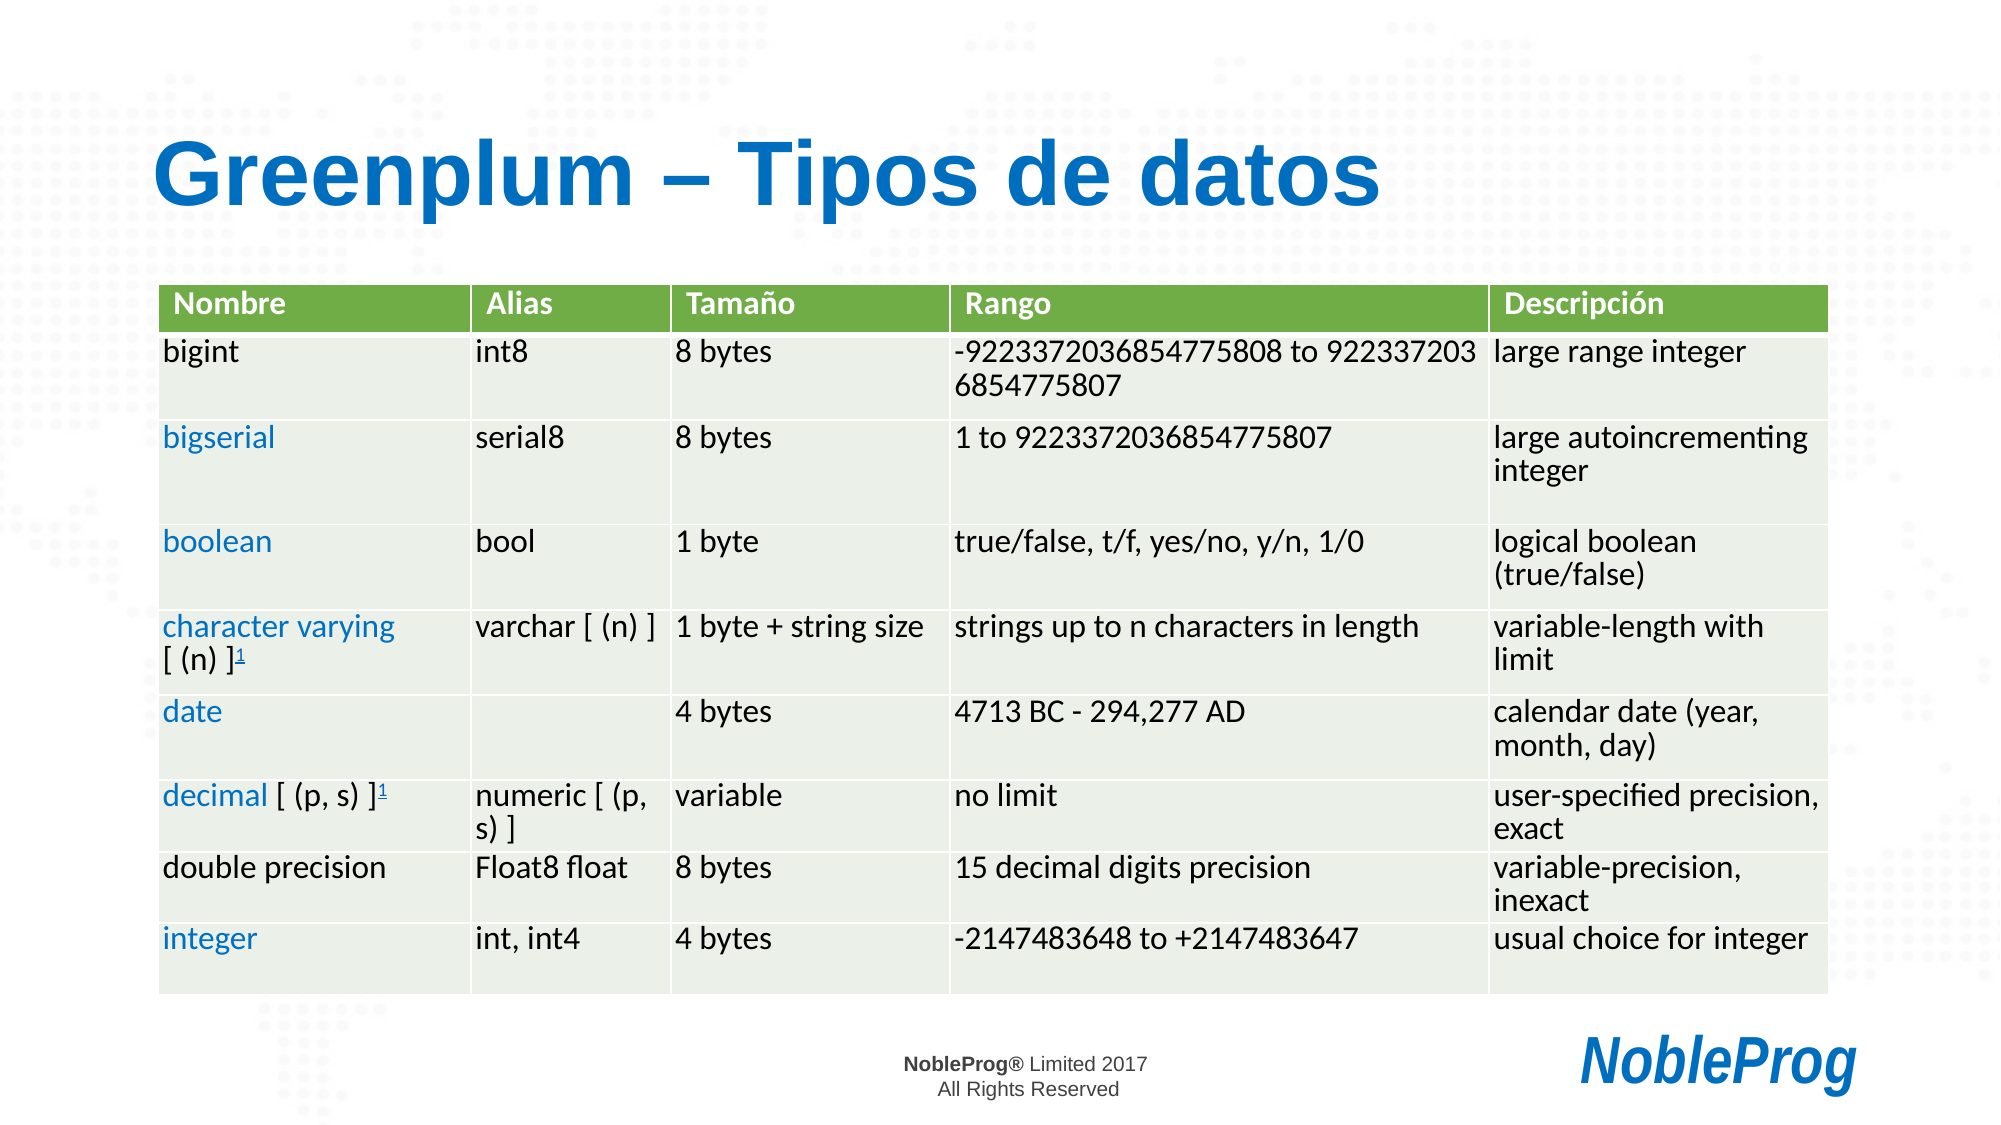

# Greenplum – Tipos de datos
| Nombre | Alias | Tamaño | Rango | Descripción |
| --- | --- | --- | --- | --- |
| bigint | int8 | 8 bytes | -922337203​6854775808 to 922337203​6854775807 | large range integer |
| bigserial | serial8 | 8 bytes | 1 to 922337203​6854775807 | large autoincrementing integer |
| boolean | bool | 1 byte | true/false, t/f, yes/no, y/n, 1/0 | logical boolean (true/false) |
| character varying [ (n) ]1 | varchar [ (n) ] | 1 byte + string size | strings up to n characters in length | variable-length with limit |
| date |  | 4 bytes | 4713 BC - 294,277 AD | calendar date (year, month, day) |
| decimal [ (p, s) ]1 | numeric [ (p, s) ] | variable | no limit | user-specified precision, exact |
| double precision | Float8 float | 8 bytes | 15 decimal digits precision | variable-precision, inexact |
| integer | int, int4 | 4 bytes | -2147483648 to +2147483647 | usual choice for integer |